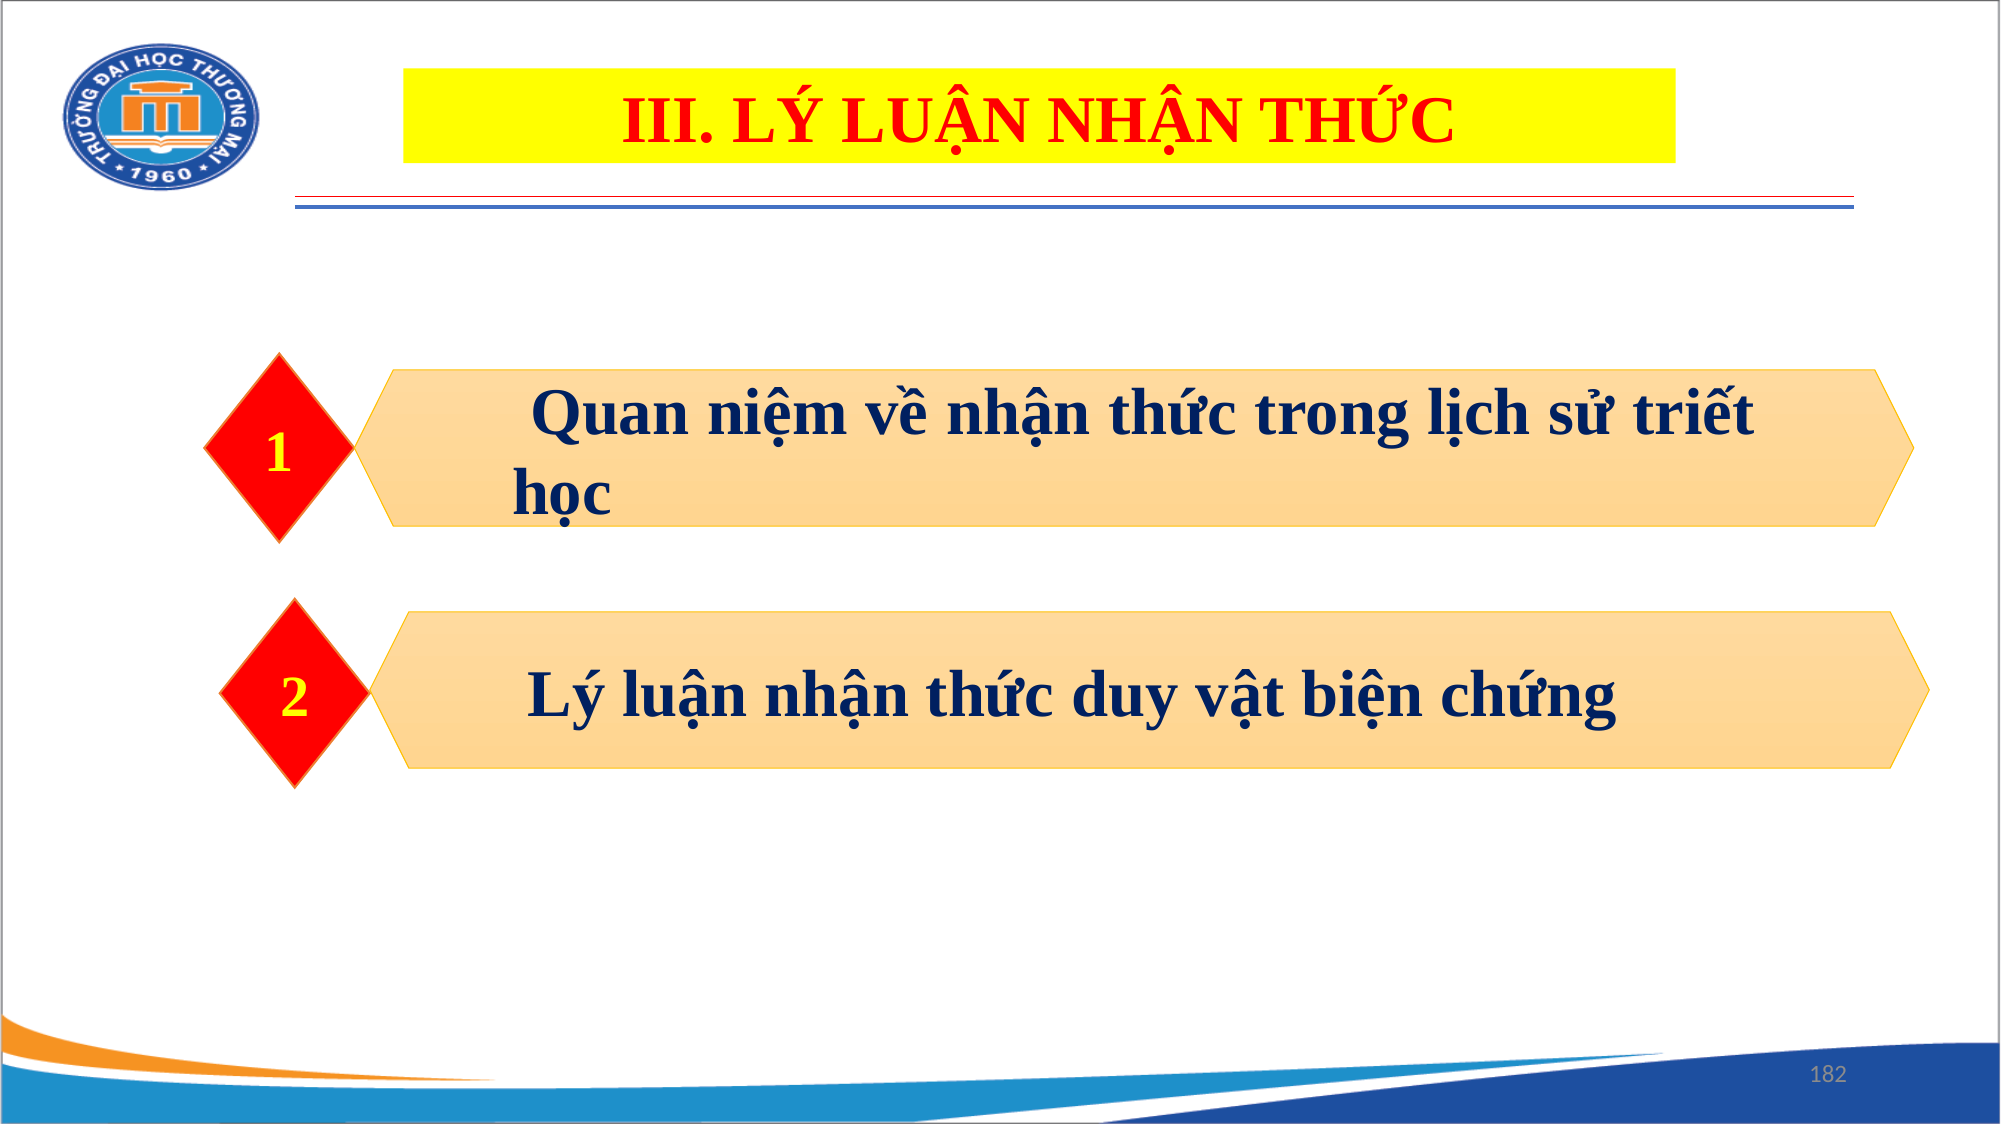

III. LÝ LUẬN NHẬN THỨC
1
 Quan niệm về nhận thức trong lịch sử triết học
2
Lý luận nhận thức duy vật biện chứng
182